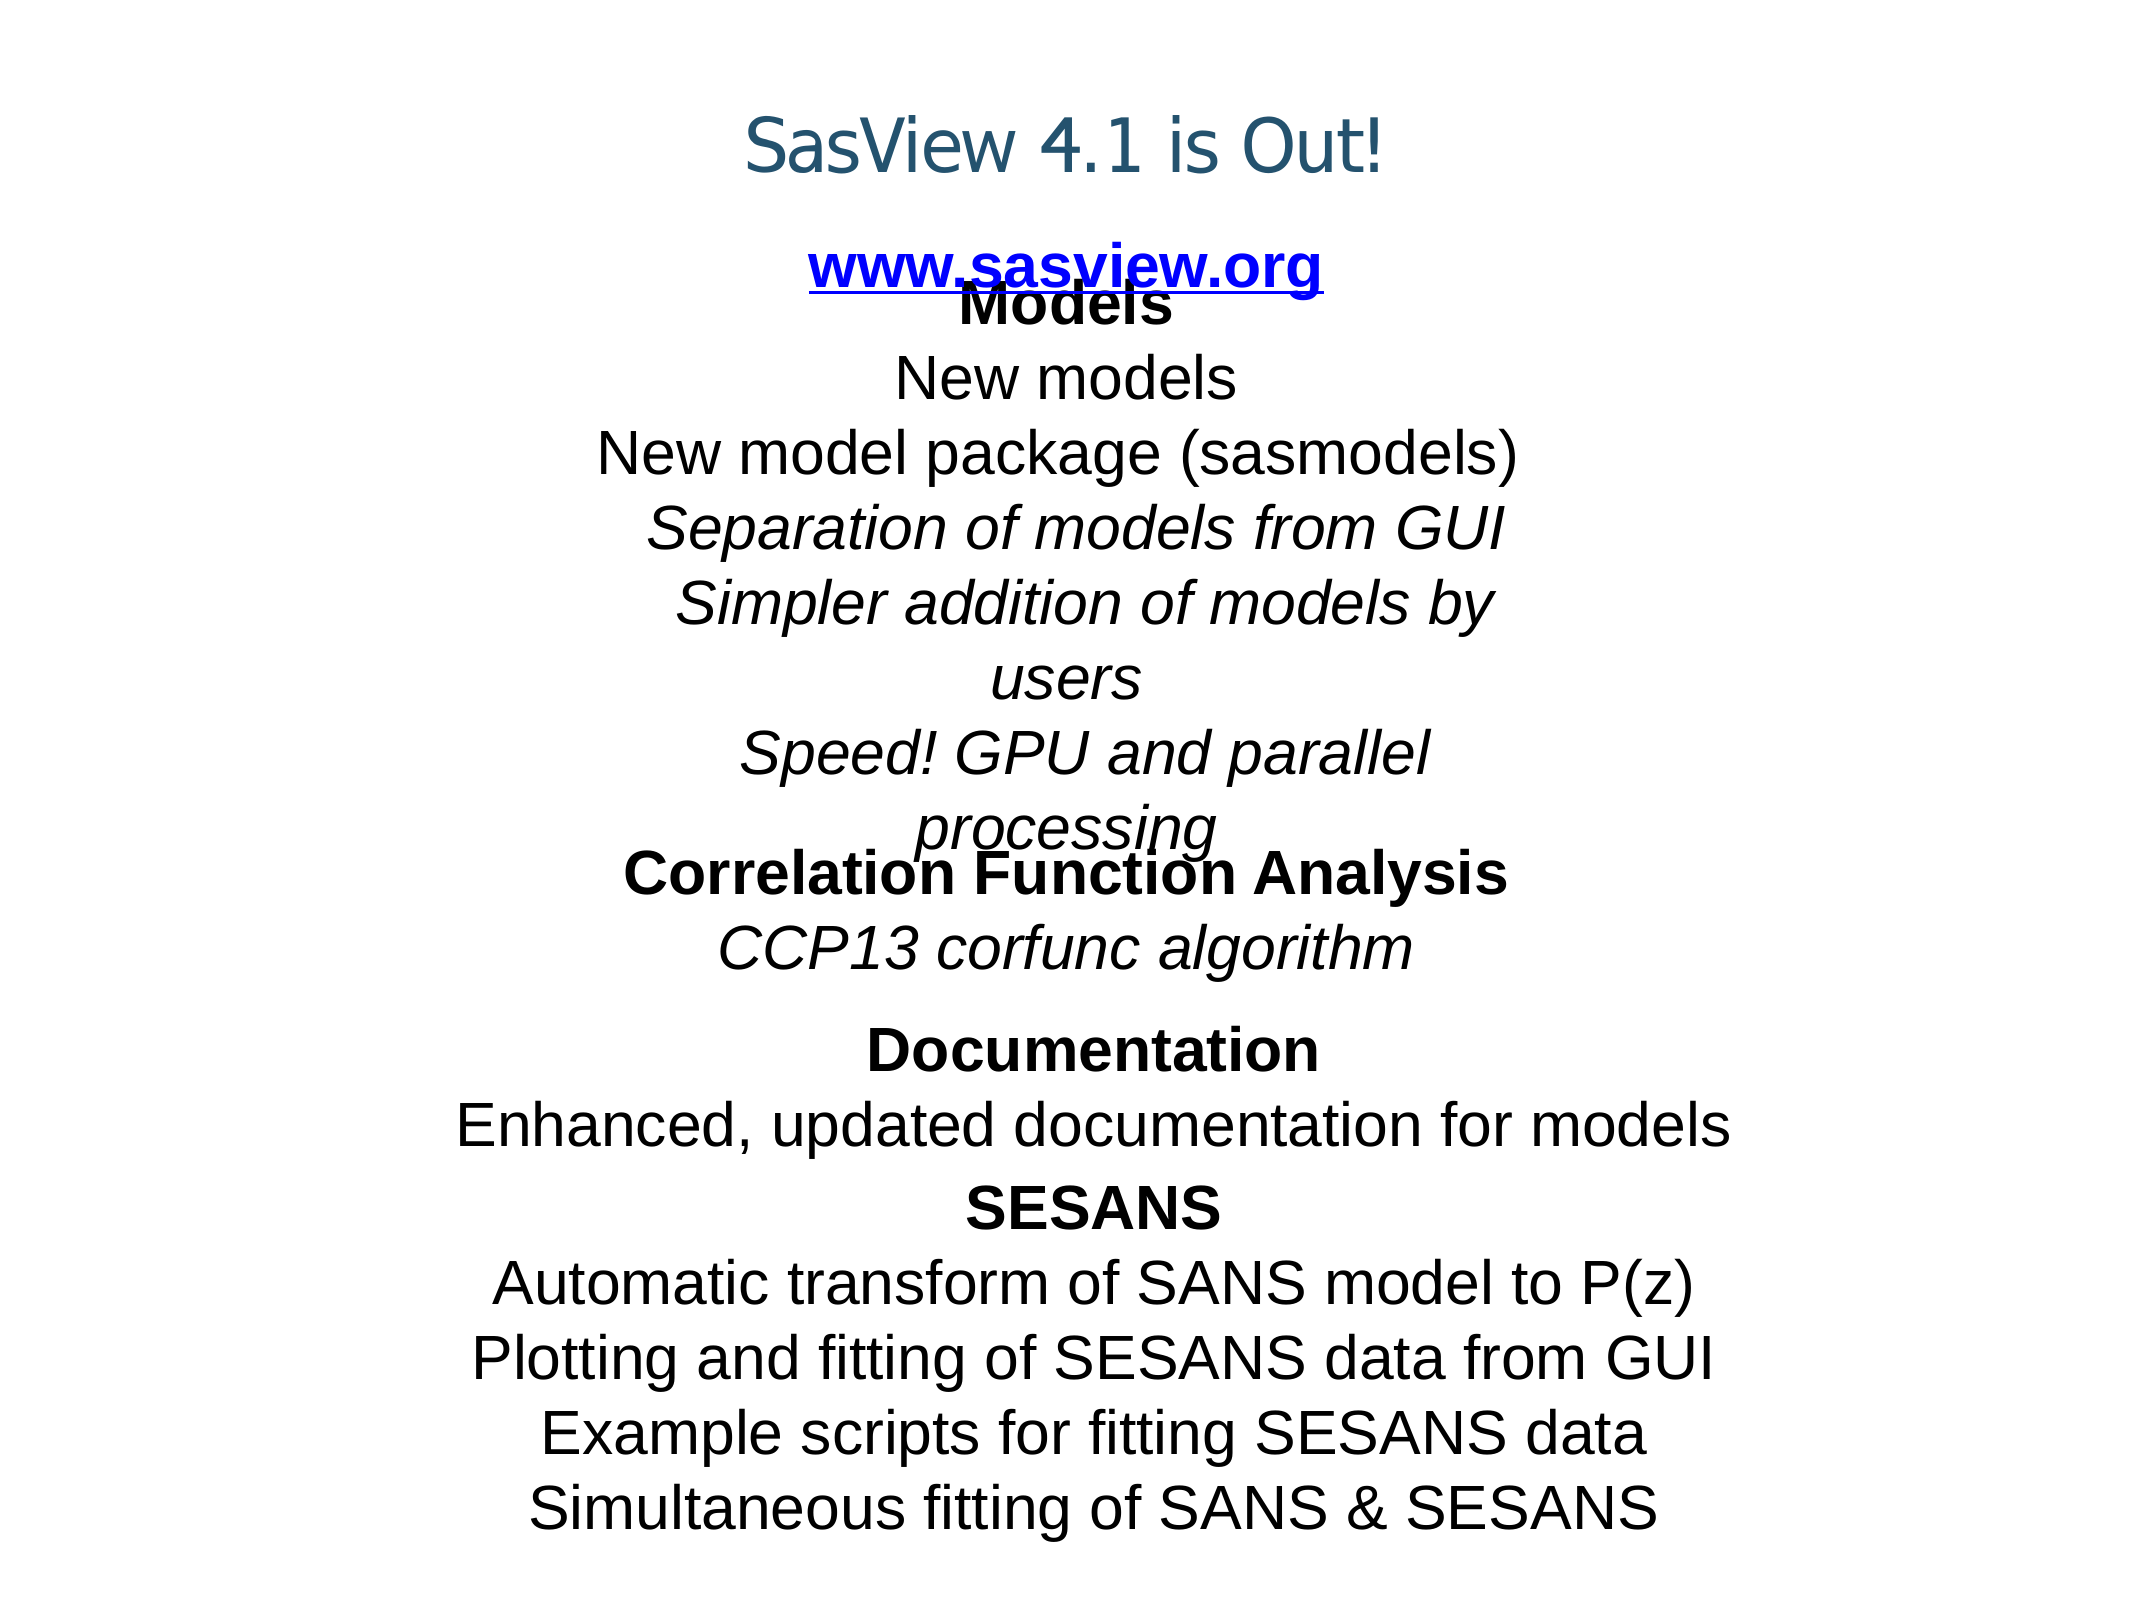

# SasView 4.1 is Out!
www.sasview.org
Models
New models
New model package (sasmodels)
Separation of models from GUI
Simpler addition of models by users
Speed! GPU and parallel processing
Correlation Function Analysis
CCP13 corfunc algorithm
Documentation
Enhanced, updated documentation for models
SESANS
Automatic transform of SANS model to P(z)
Plotting and fitting of SESANS data from GUI
Example scripts for fitting SESANS data
Simultaneous fitting of SANS & SESANS
36